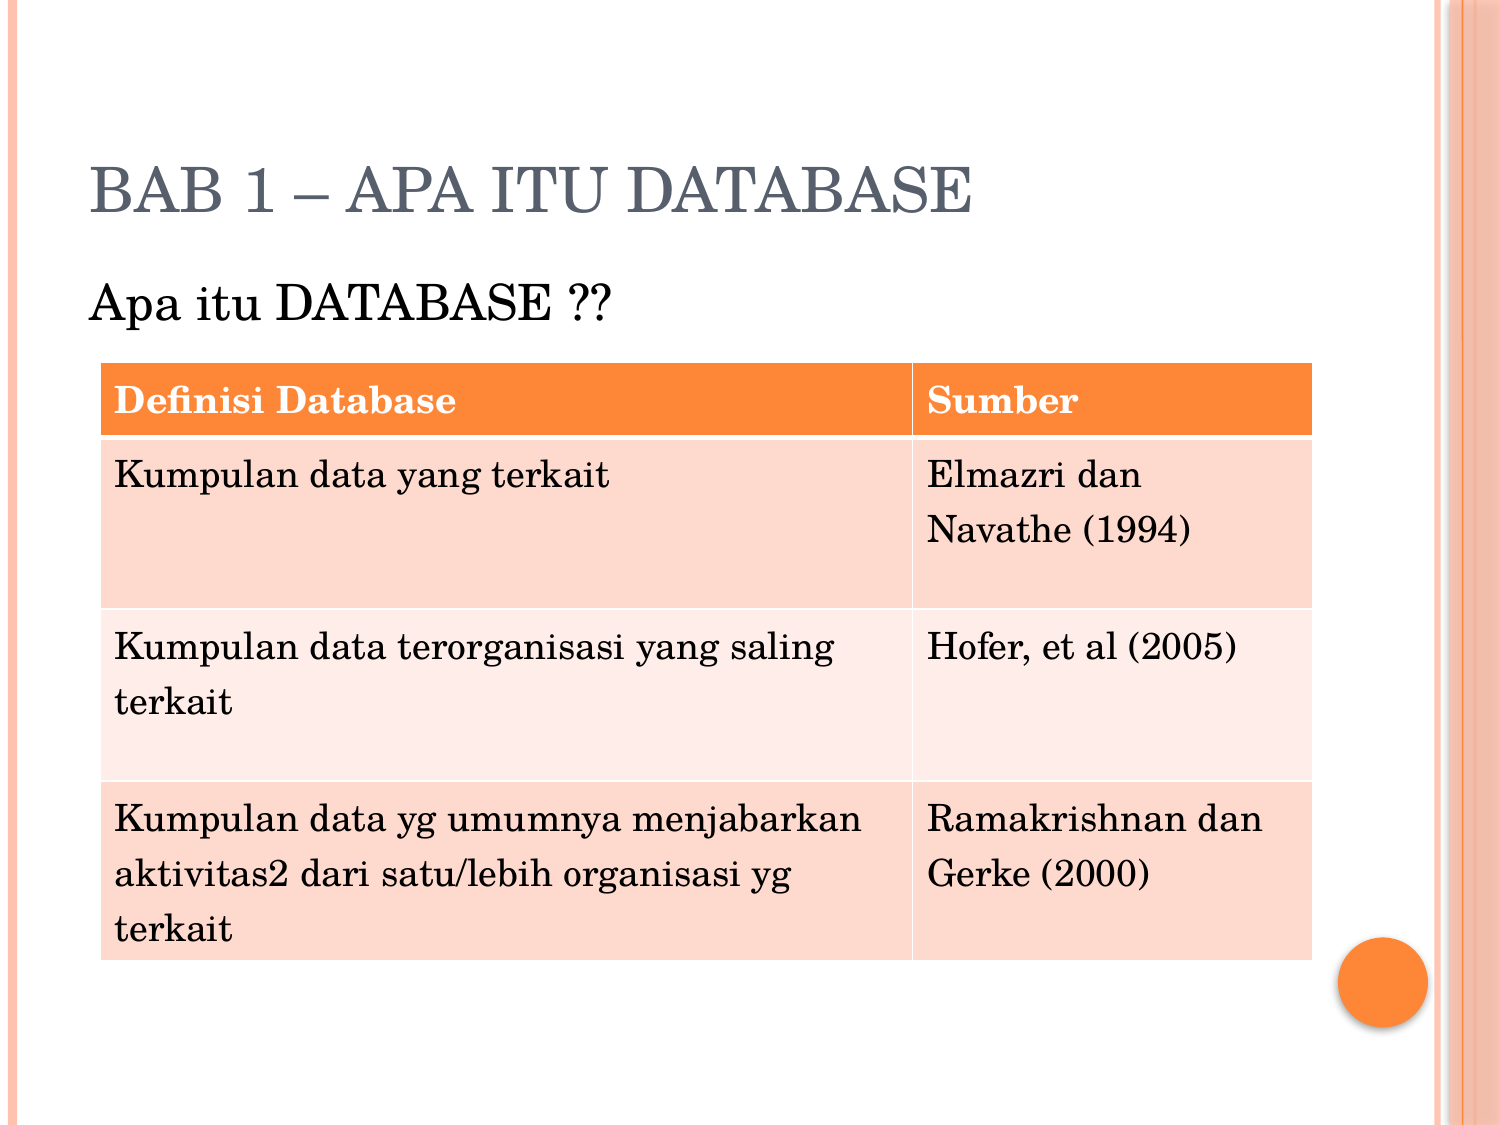

# Bab 1 – Apa Itu database
Apa itu DATABASE ??
| Definisi Database | Sumber |
| --- | --- |
| Kumpulan data yang terkait | Elmazri dan Navathe (1994) |
| Kumpulan data terorganisasi yang saling terkait | Hofer, et al (2005) |
| Kumpulan data yg umumnya menjabarkan aktivitas2 dari satu/lebih organisasi yg terkait | Ramakrishnan dan Gerke (2000) |